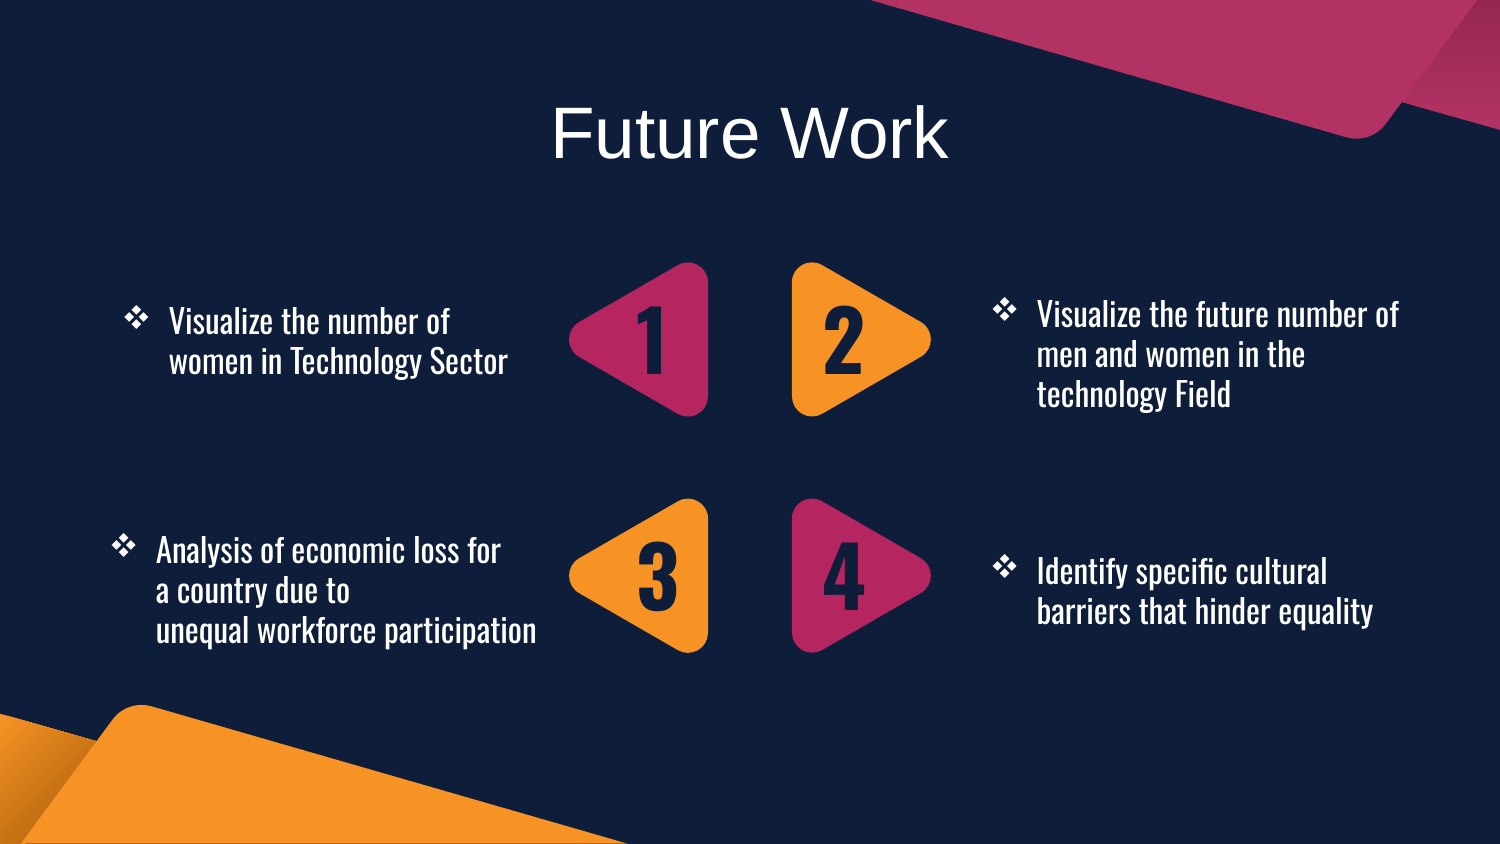

# Future Work
Visualize the number of women in Technology Sector

Visualize the future number of men and women in the technology Field
1
2

Analysis of economic loss for a country due to unequal workforce participation
Identify specific cultural barriers that hinder equality
3
4